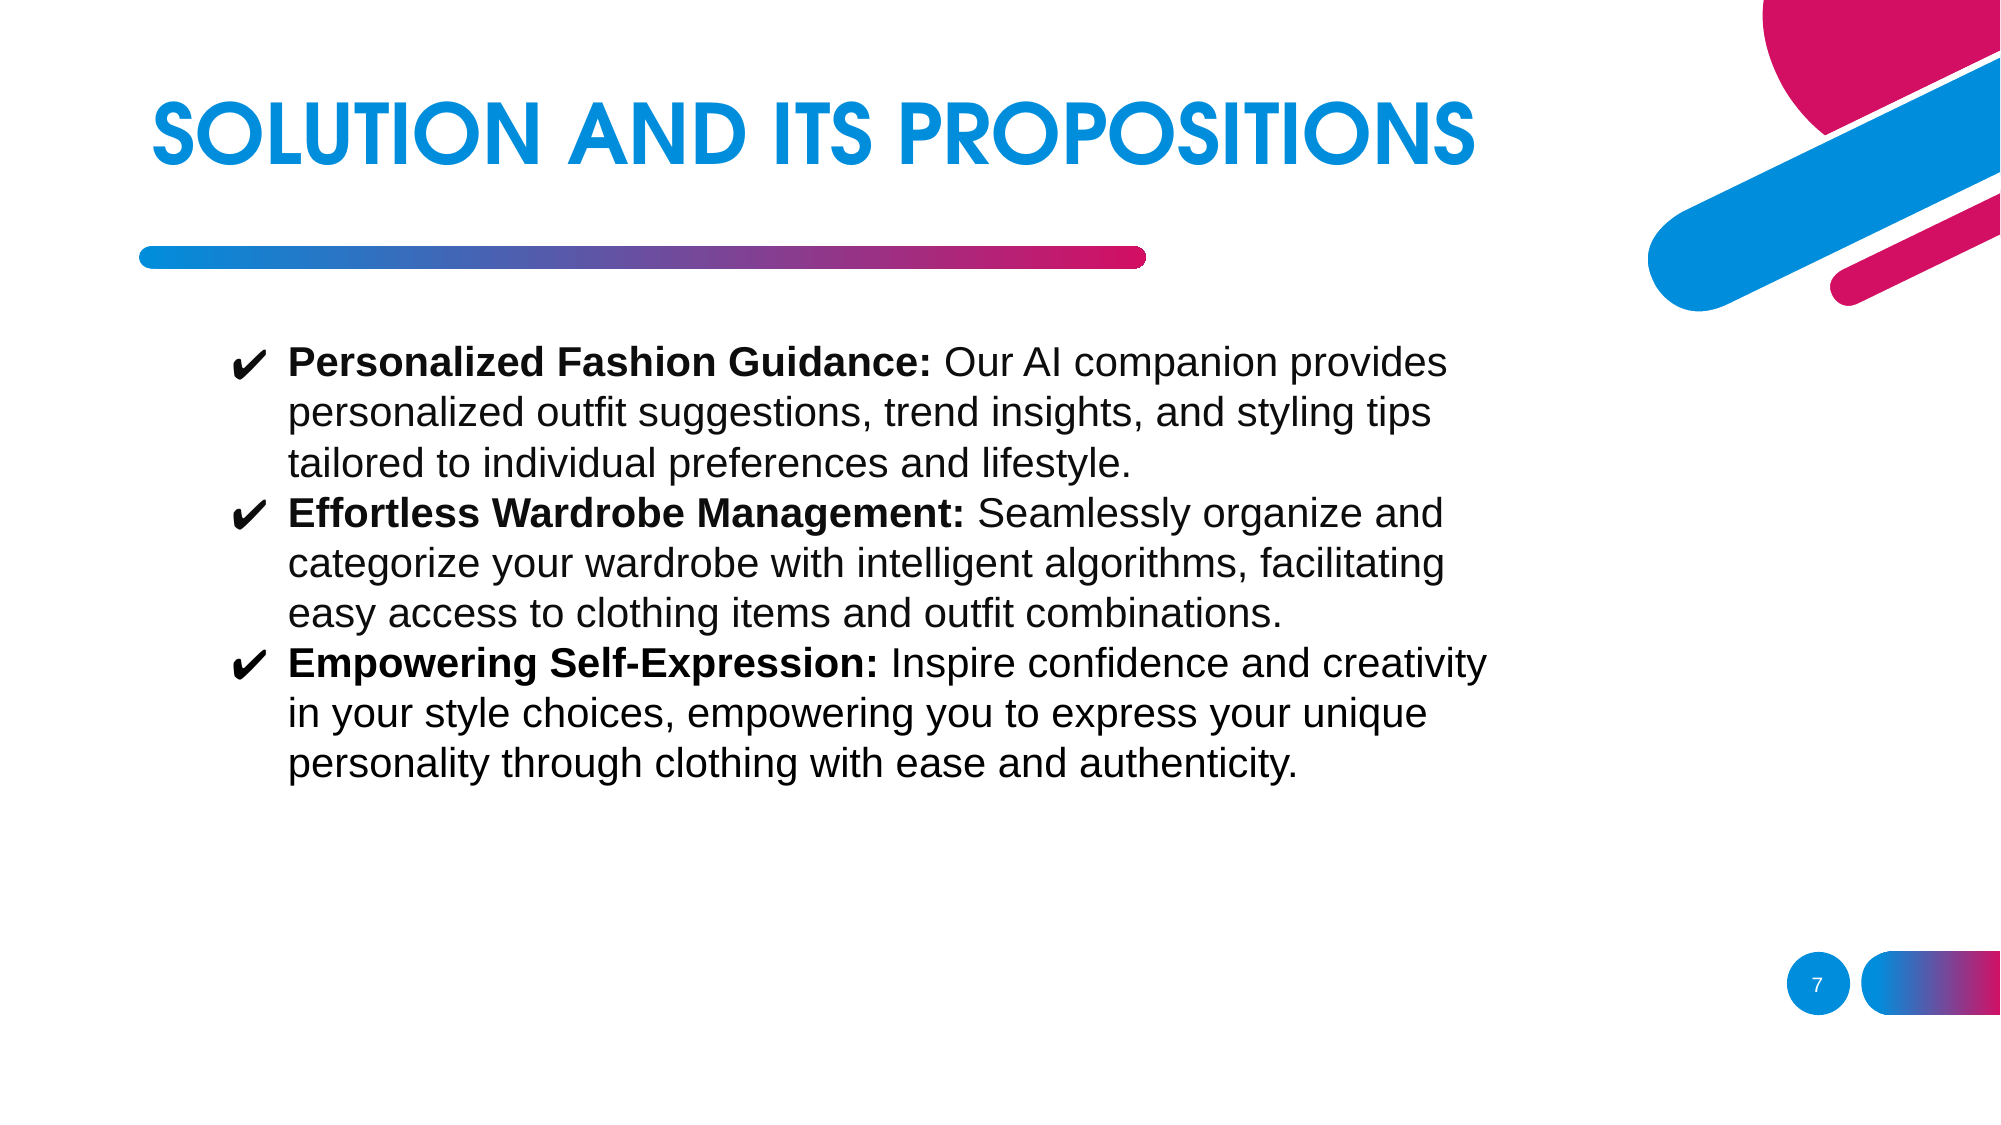

# SOLUTION AND ITS PROPOSITIONS
Personalized Fashion Guidance: Our AI companion provides personalized outfit suggestions, trend insights, and styling tips tailored to individual preferences and lifestyle.
Effortless Wardrobe Management: Seamlessly organize and categorize your wardrobe with intelligent algorithms, facilitating easy access to clothing items and outfit combinations.
Empowering Self-Expression: Inspire confidence and creativity in your style choices, empowering you to express your unique personality through clothing with ease and authenticity.
7